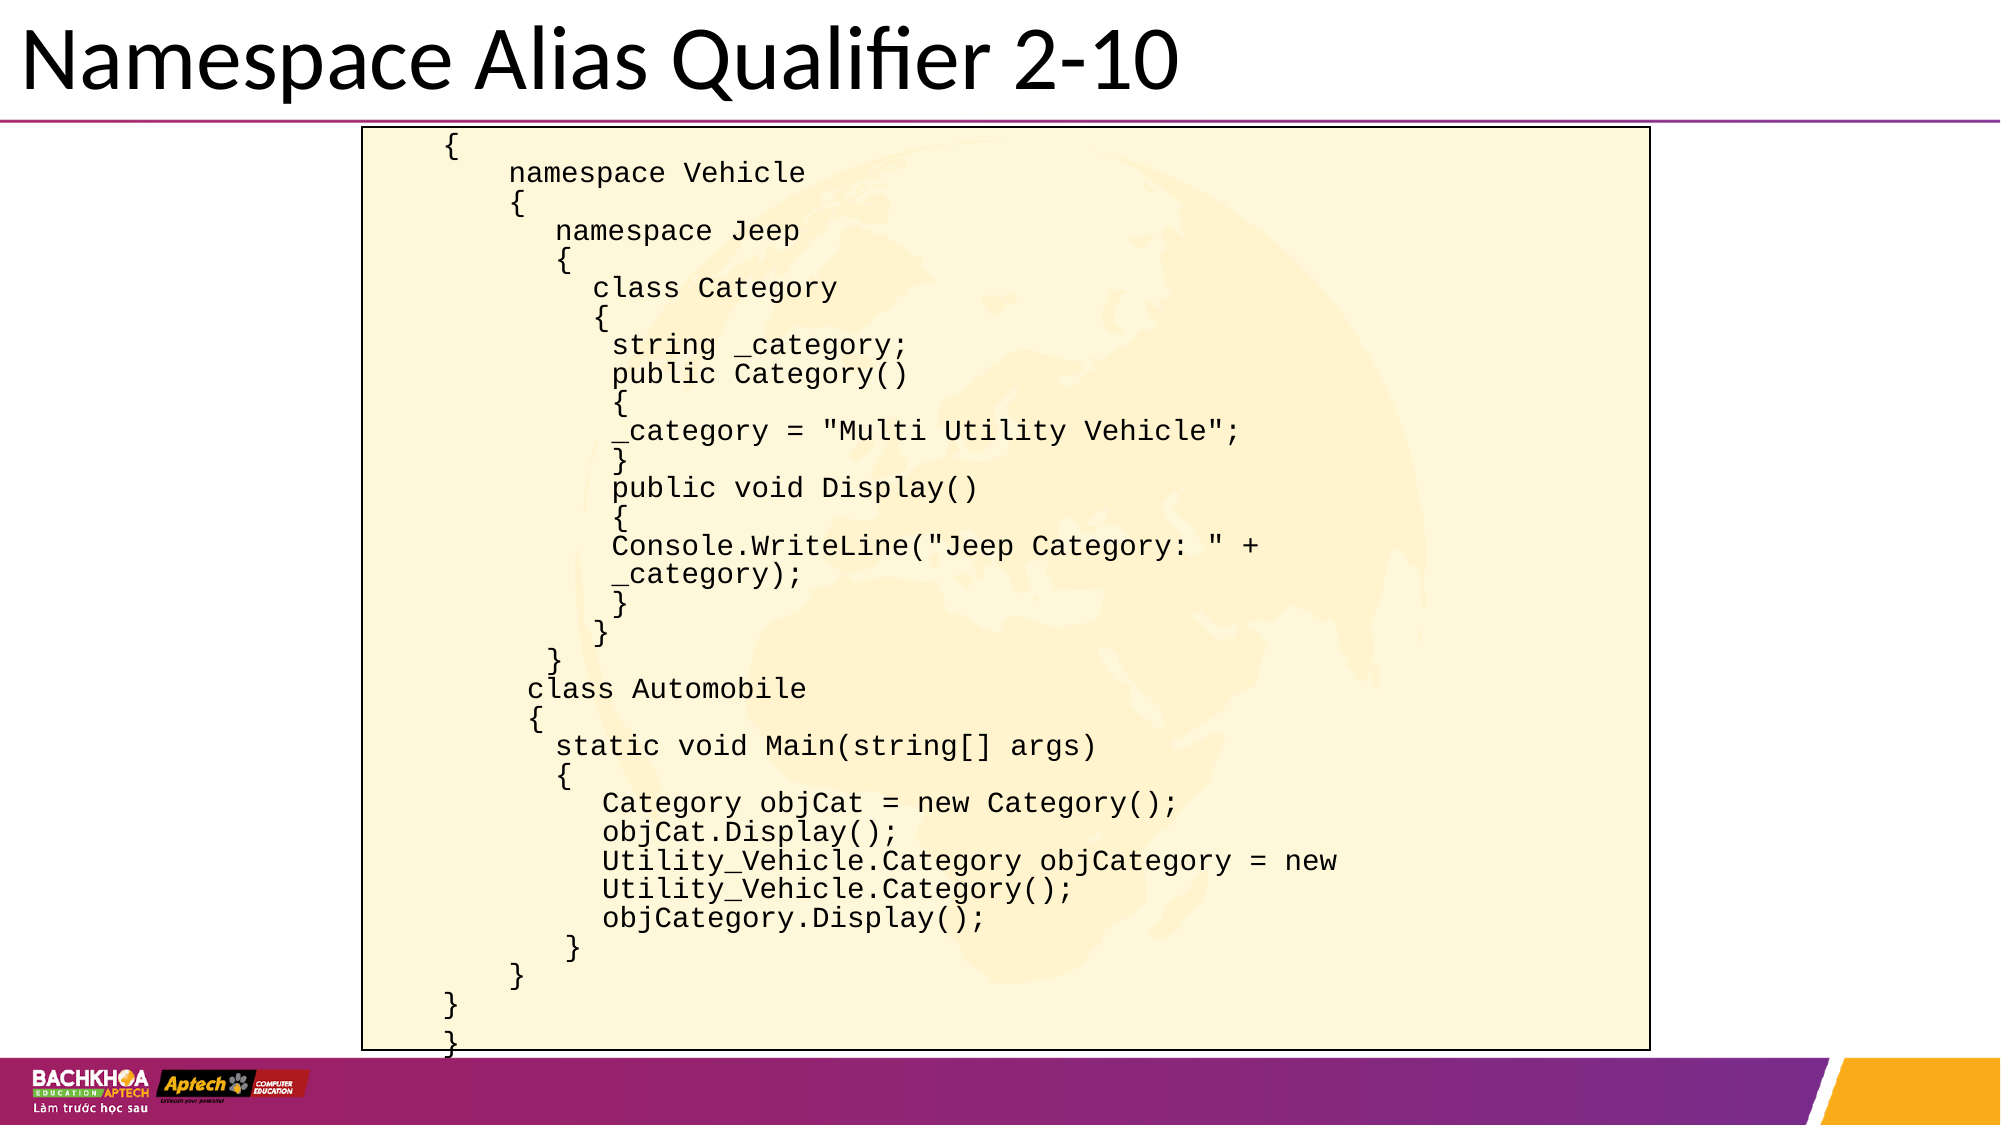

# Namespace Alias Qualifier 2-10

{
namespace Vehicle
{
namespace Jeep
{
class Category
{
string _category;
public Category()
{
_category = "Multi Utility Vehicle";
}
public void Display()
{
Console.WriteLine("Jeep Category: " +
_category);
}
}
}
class Automobile
{
static void Main(string[] args)
{
Category objCat = new Category();
objCat.Display();
Utility_Vehicle.Category objCategory = new
Utility_Vehicle.Category();
objCategory.Display();
}
}
}
}